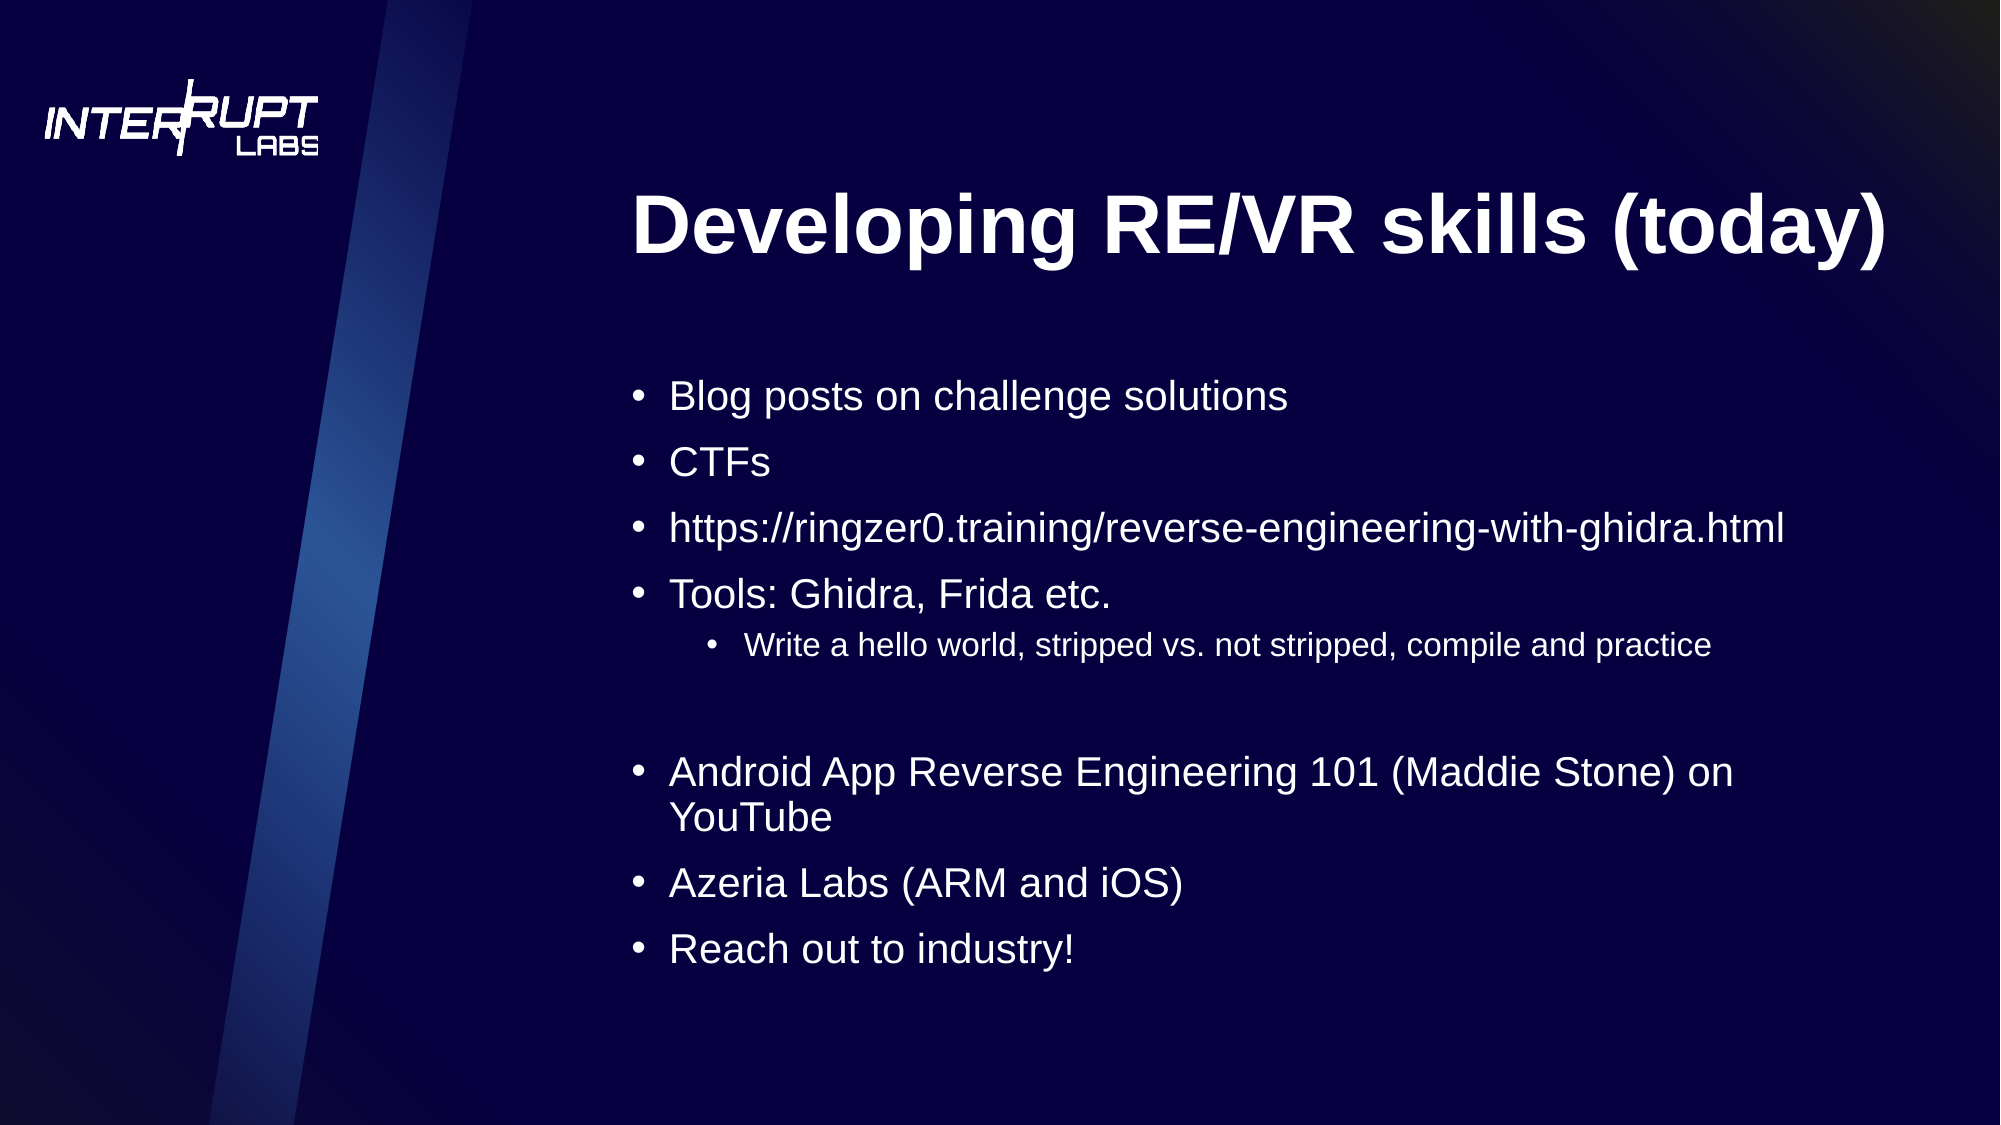

# Developing RE/VR skills (today)
Blog posts on challenge solutions
CTFs
https://ringzer0.training/reverse-engineering-with-ghidra.html
Tools: Ghidra, Frida etc.
Write a hello world, stripped vs. not stripped, compile and practice

Android App Reverse Engineering 101 (Maddie Stone) on YouTube
Azeria Labs (ARM and iOS)
Reach out to industry!